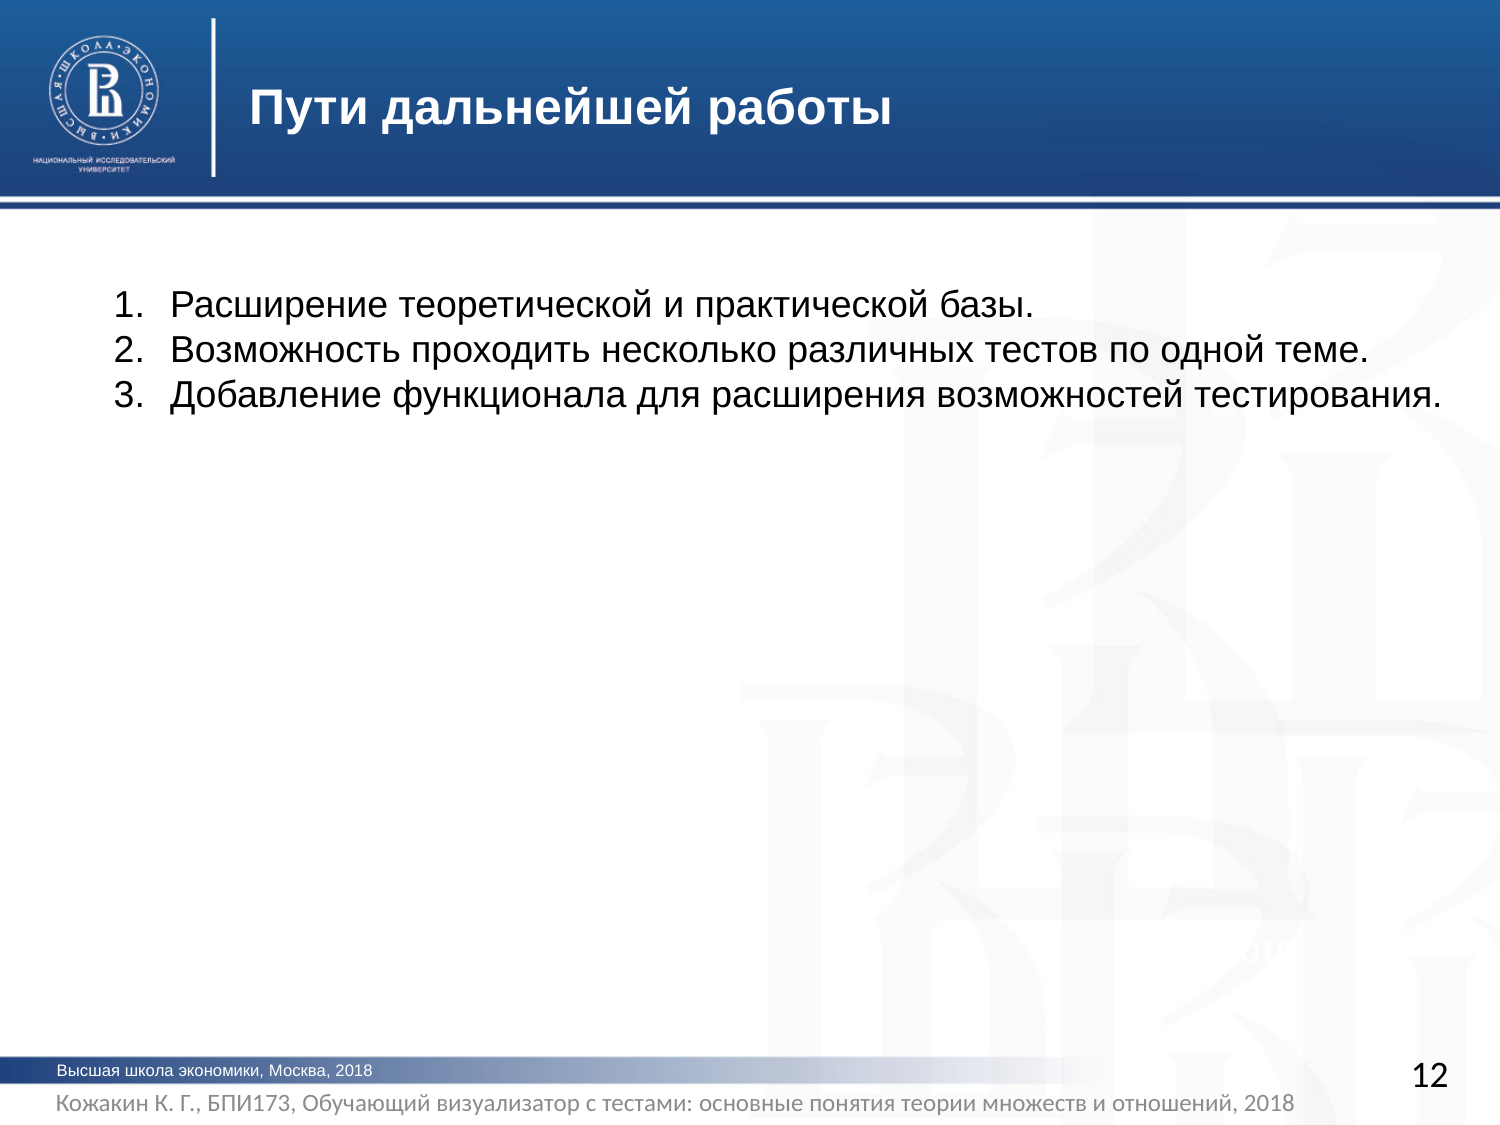

Пути дальнейшей работы
Расширение теоретической и практической базы.
Возможность проходить несколько различных тестов по одной теме.
Добавление функционала для расширения возможностей тестирования.
фото
фото
12
Высшая школа экономики, Москва, 2018
Кожакин К. Г., БПИ173, Обучающий визуализатор с тестами: основные понятия теории множеств и отношений, 2018